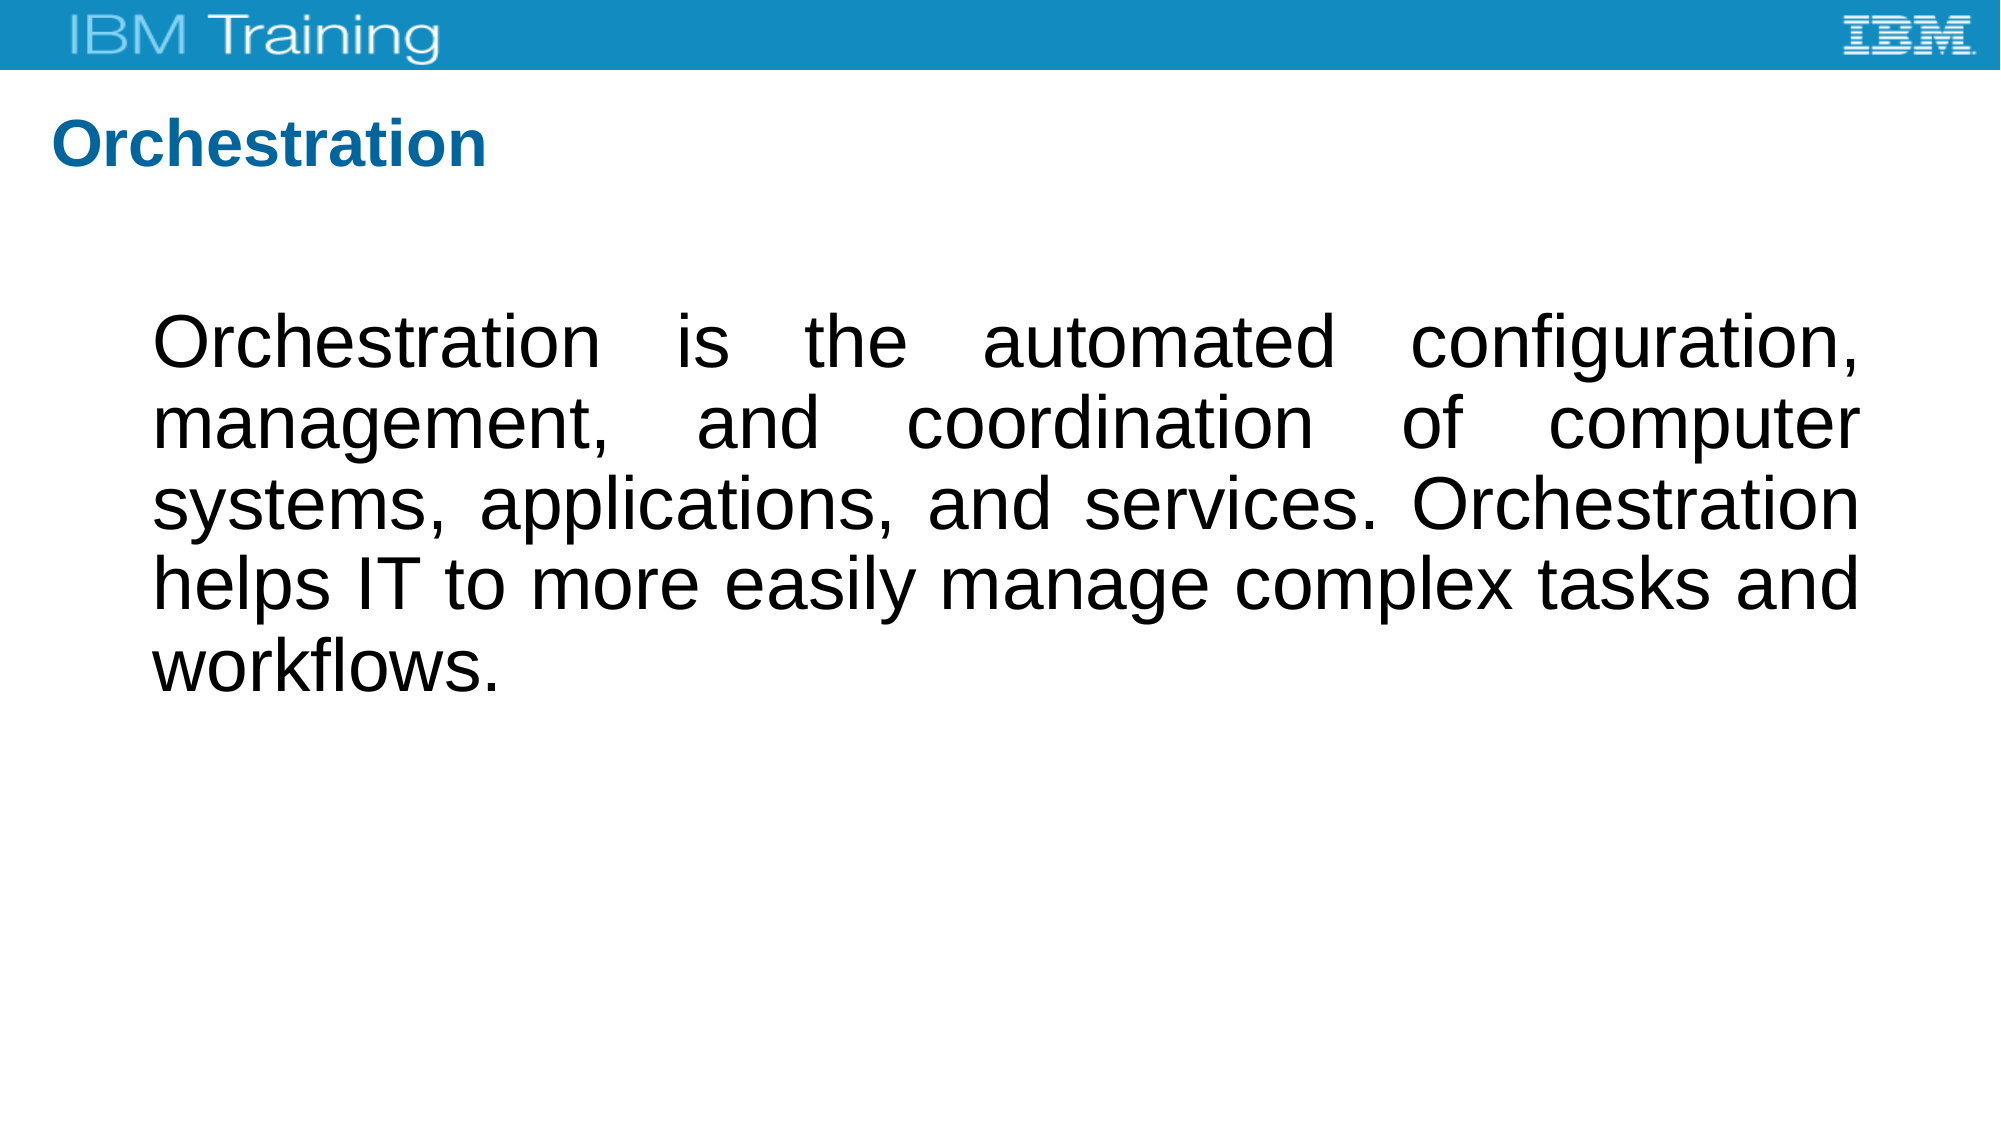

# Orchestration
Orchestration is the automated configuration, management, and coordination of computer systems, applications, and services. Orchestration helps IT to more easily manage complex tasks and workflows.